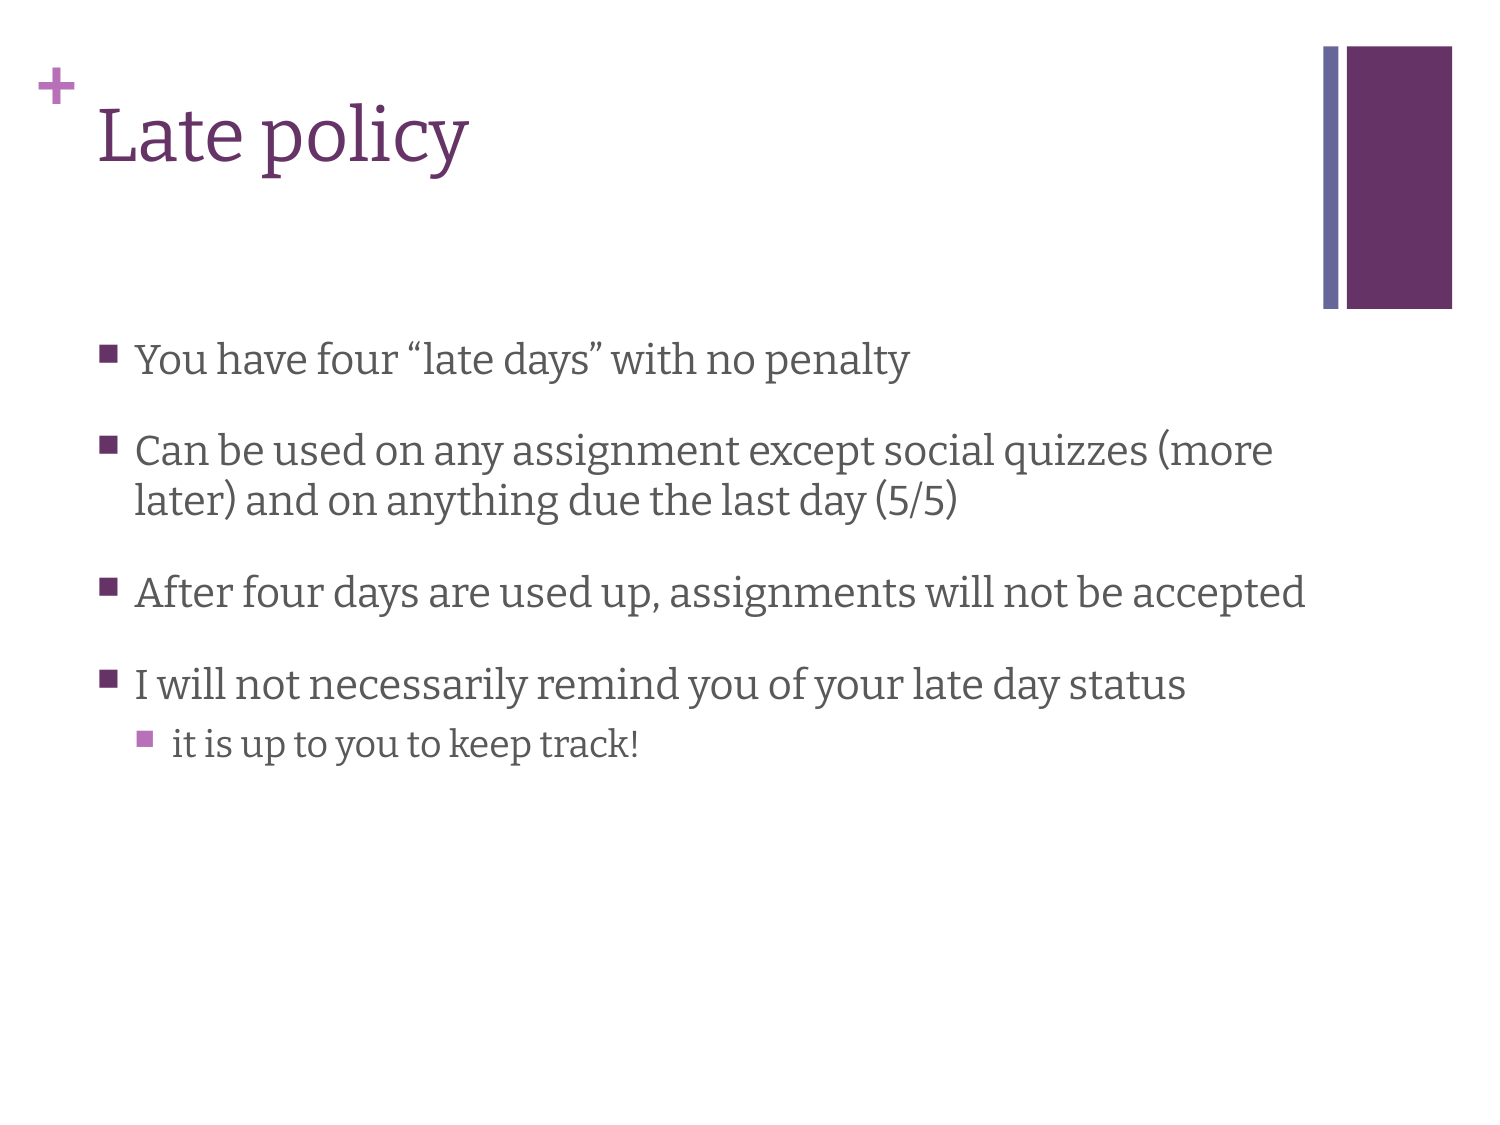

# Late policy
You have four “late days” with no penalty
Can be used on any assignment except social quizzes (more later) and on anything due the last day (5/5)
After four days are used up, assignments will not be accepted
I will not necessarily remind you of your late day status
it is up to you to keep track!